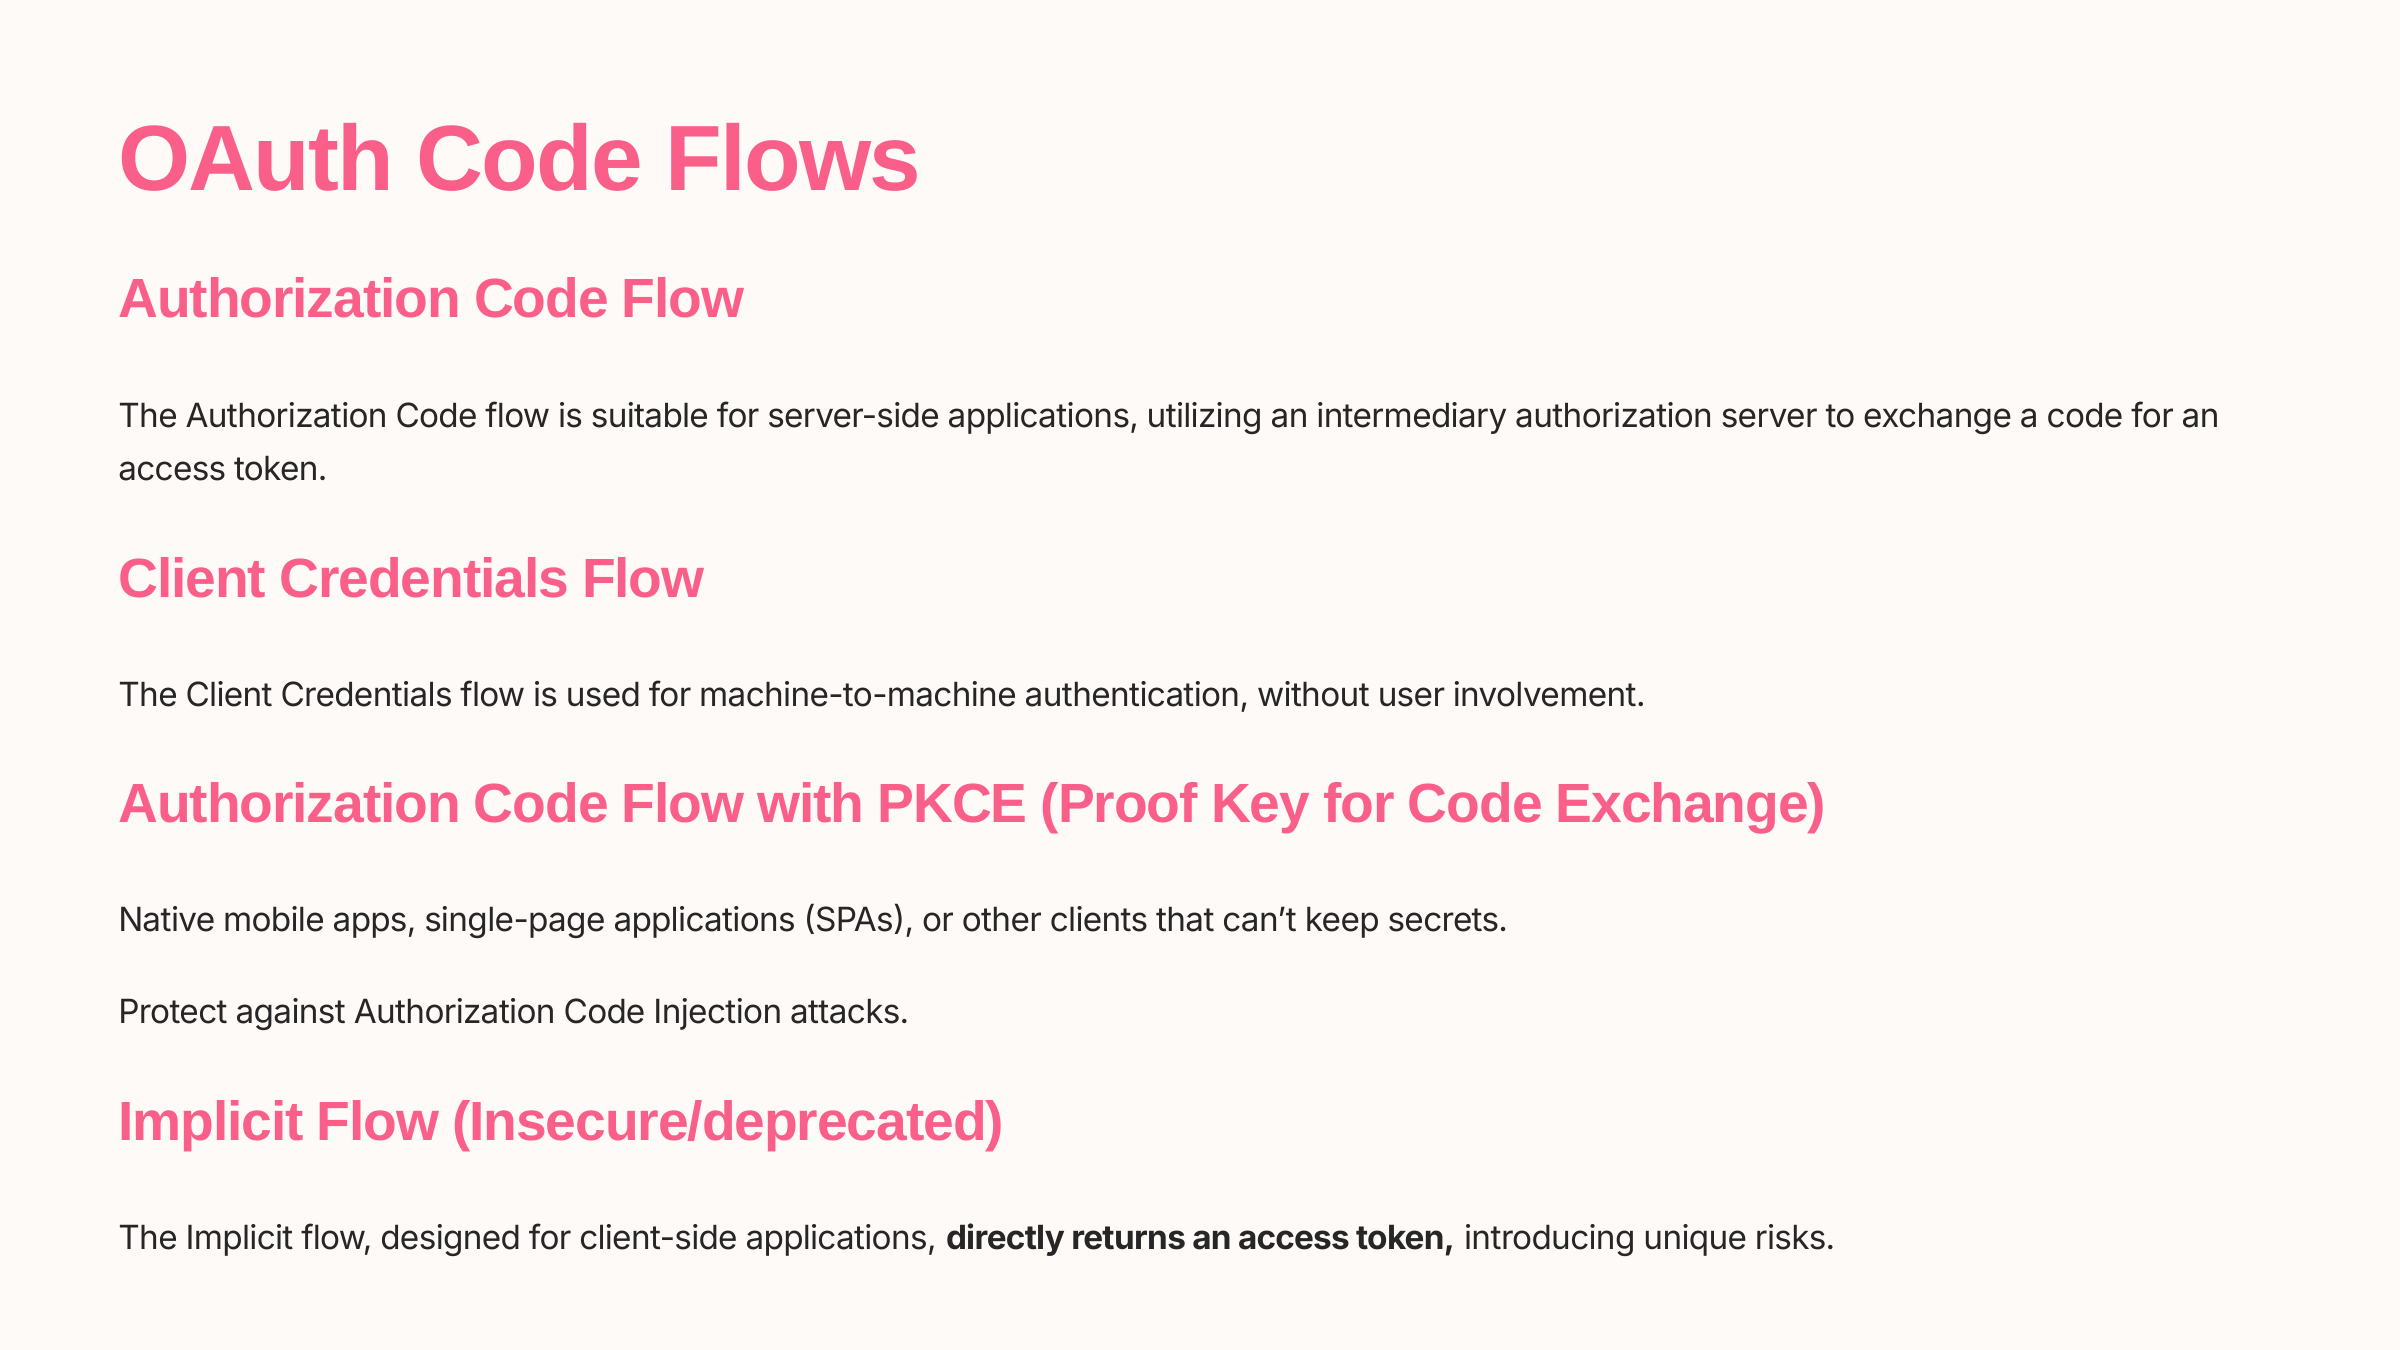

OAuth Code Flows
Authorization Code Flow
The Authorization Code flow is suitable for server-side applications, utilizing an intermediary authorization server to exchange a code for an access token.
Client Credentials Flow
The Client Credentials flow is used for machine-to-machine authentication, without user involvement.
Authorization Code Flow with PKCE (Proof Key for Code Exchange)
Native mobile apps, single-page applications (SPAs), or other clients that can’t keep secrets.
Protect against Authorization Code Injection attacks.
Implicit Flow (Insecure/deprecated)
The Implicit flow, designed for client-side applications, directly returns an access token, introducing unique risks.